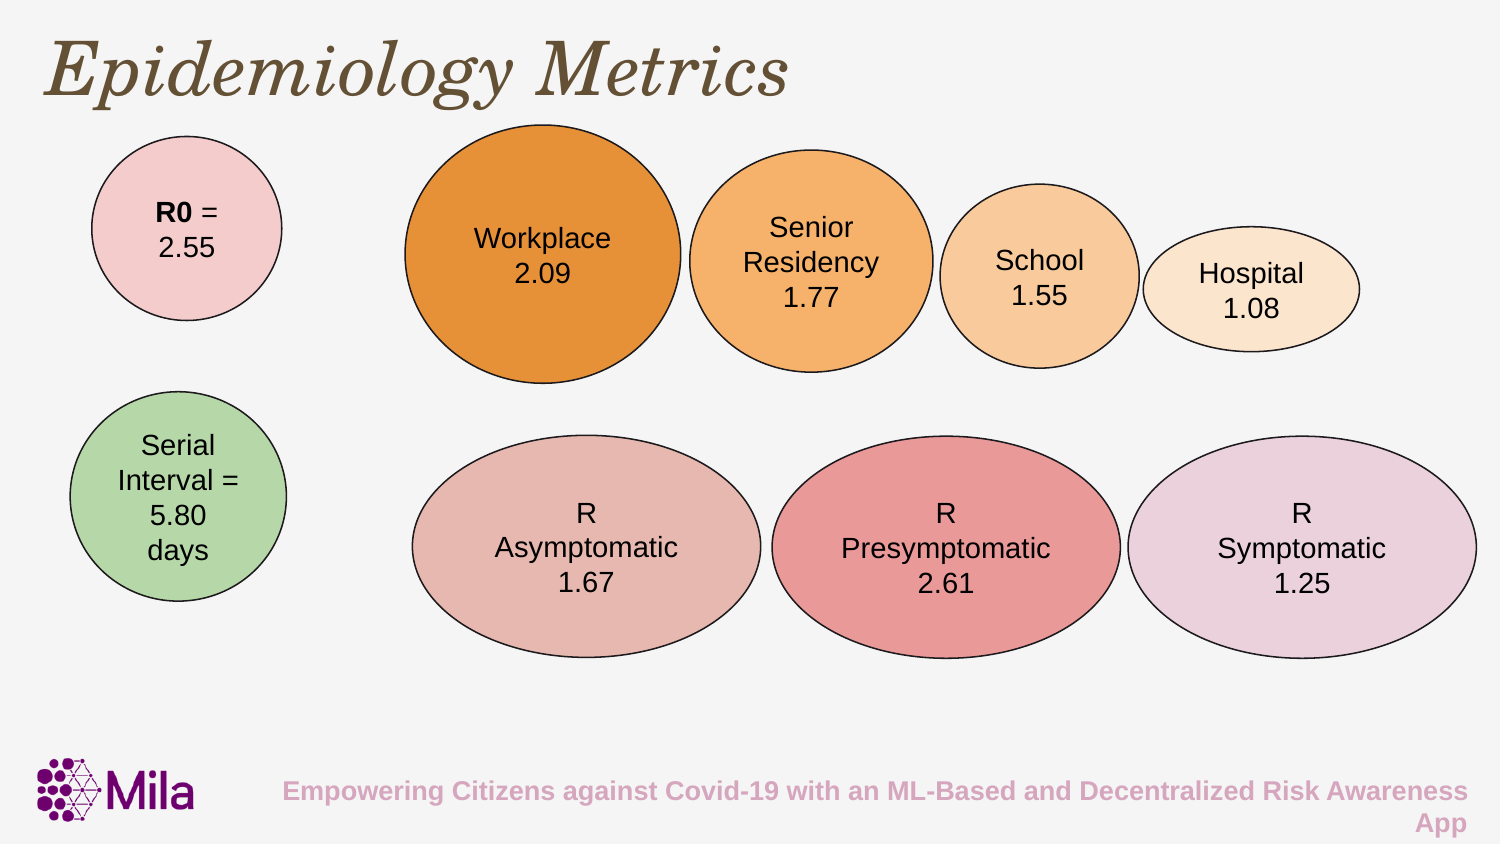

# Epidemiology Metrics
Workplace
2.09
R0 = 2.55
Senior Residency
1.77
School
1.55
Hospital
1.08
Serial Interval = 5.80 days
R
Asymptomatic
1.67
R
Presymptomatic
2.61
R
Symptomatic
1.25
Empowering Citizens against Covid-19 with an ML-Based and Decentralized Risk Awareness App